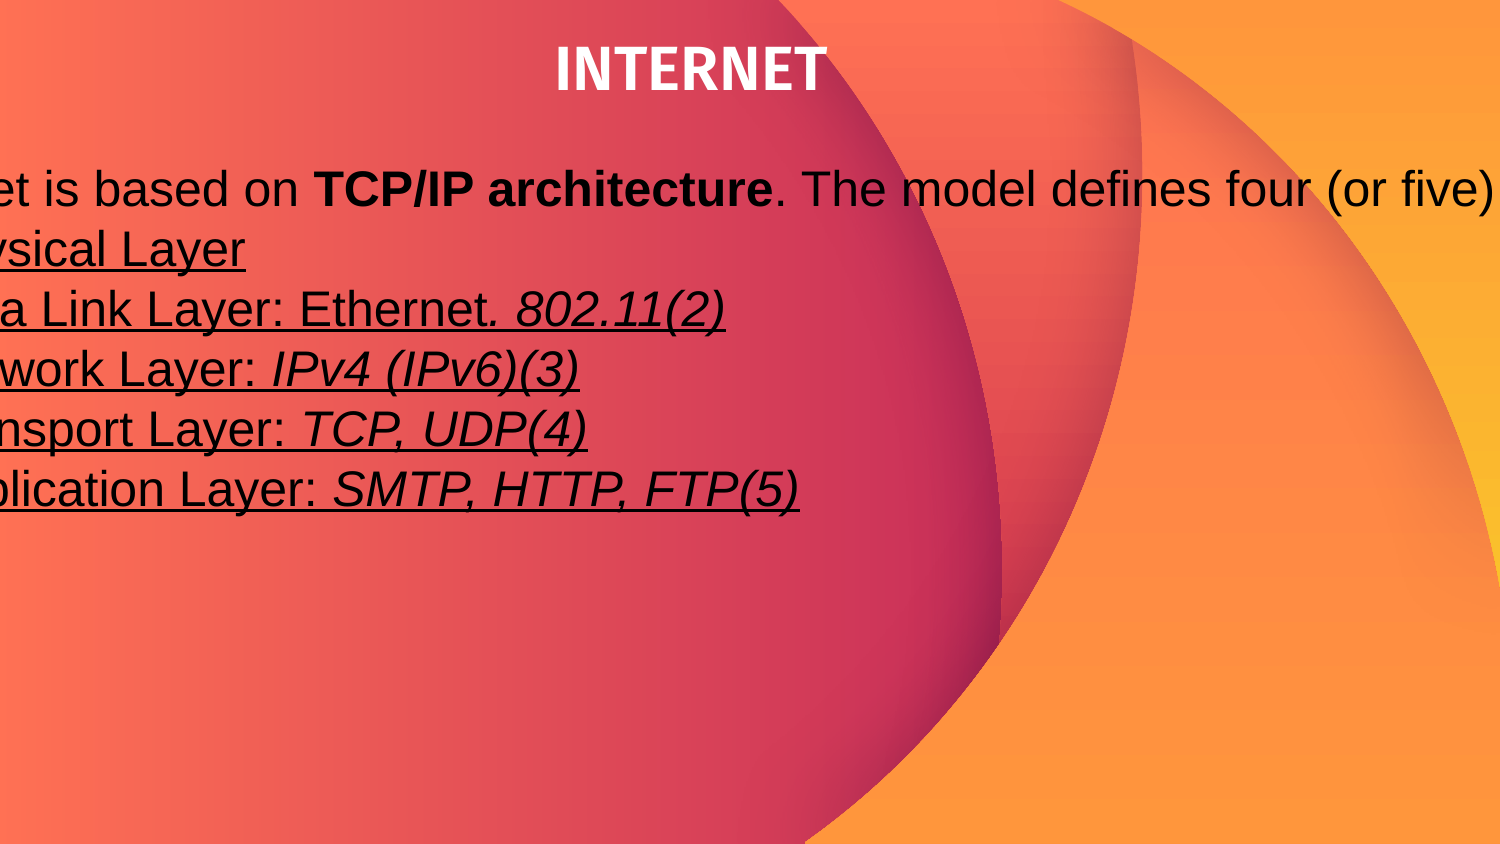

# INTERNET
 Internet is based on TCP/IP architecture. The model defines four (or five) layers.
Physical Layer
Data Link Layer: Ethernet. 802.11(2)
Network Layer: IPv4 (IPv6)(3)
Transport Layer: TCP, UDP(4)
Application Layer: SMTP, HTTP, FTP(5)